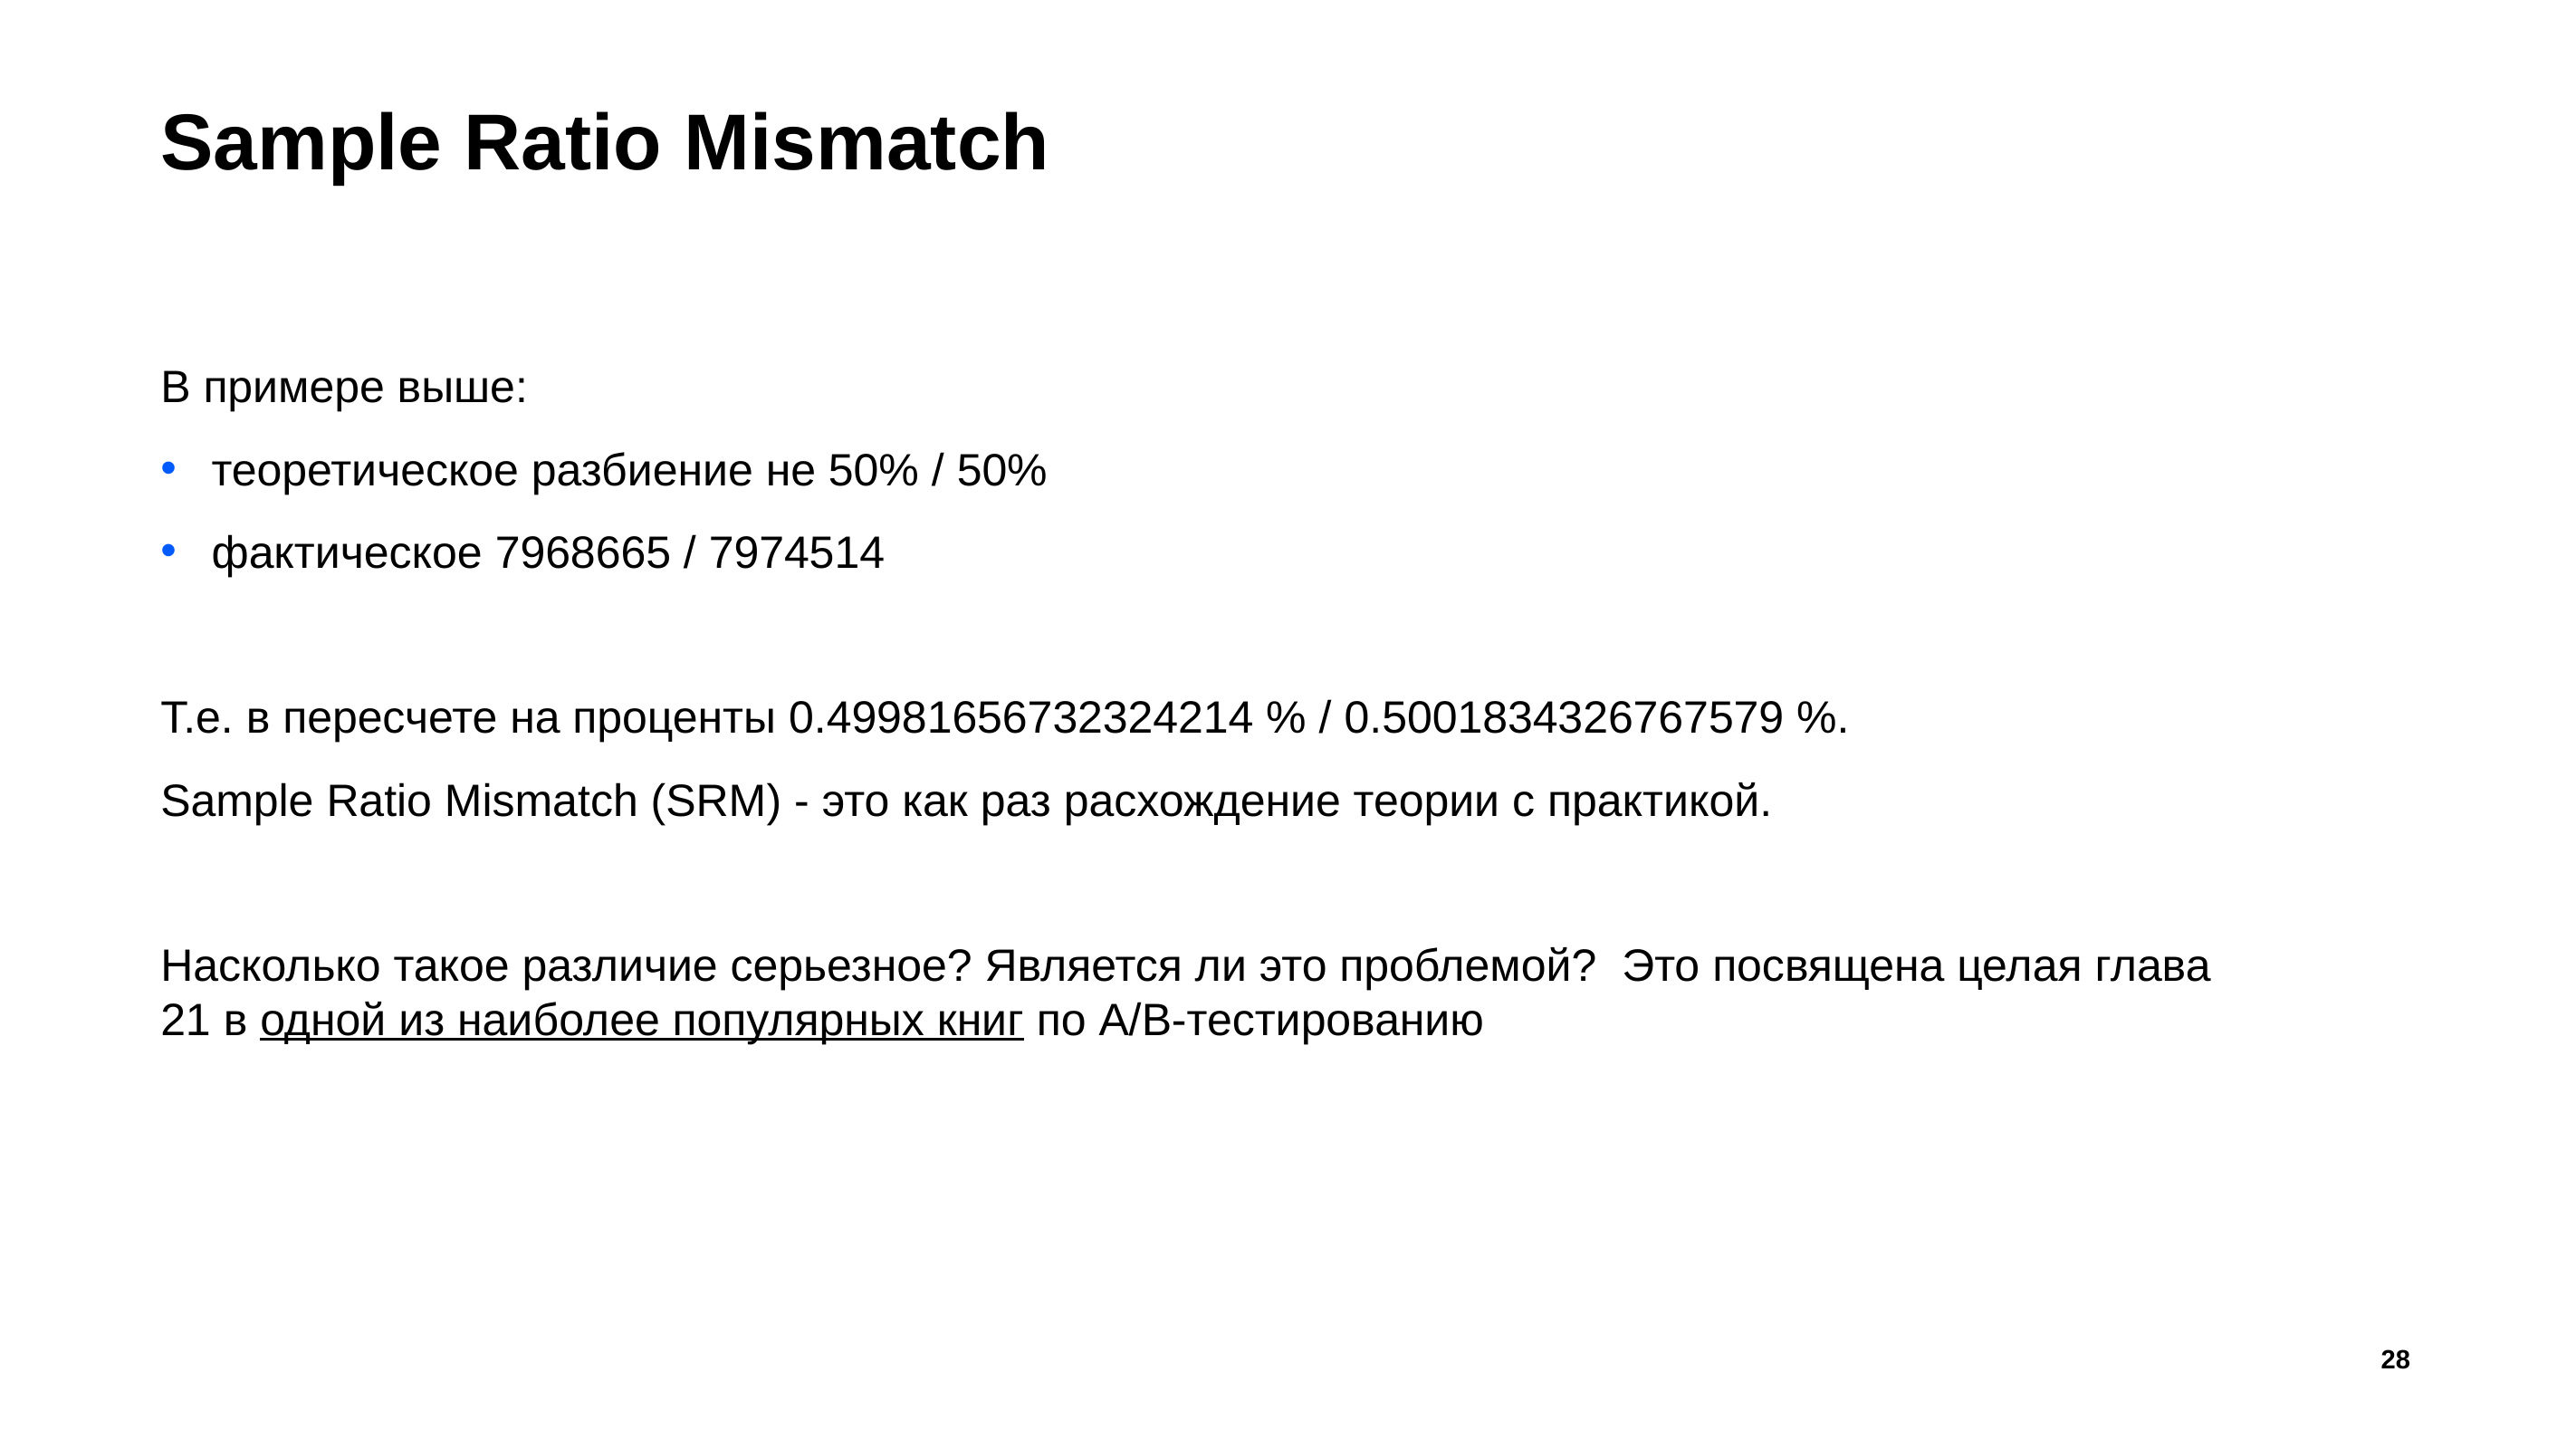

# Sample Ratio Mismatch
В примере выше:
теоретическое разбиение не 50% / 50%
фактическое 7968665 / 7974514

Т.е. в пересчете на проценты 0.49981656732324214 % / 0.5001834326767579 %.
Sample Ratio Mismatch (SRM) - это как раз расхождение теории с практикой.

Насколько такое различие серьезное? Является ли это проблемой?  Это посвящена целая глава 21 в одной из наиболее популярных книг по А/В-тестированию

28